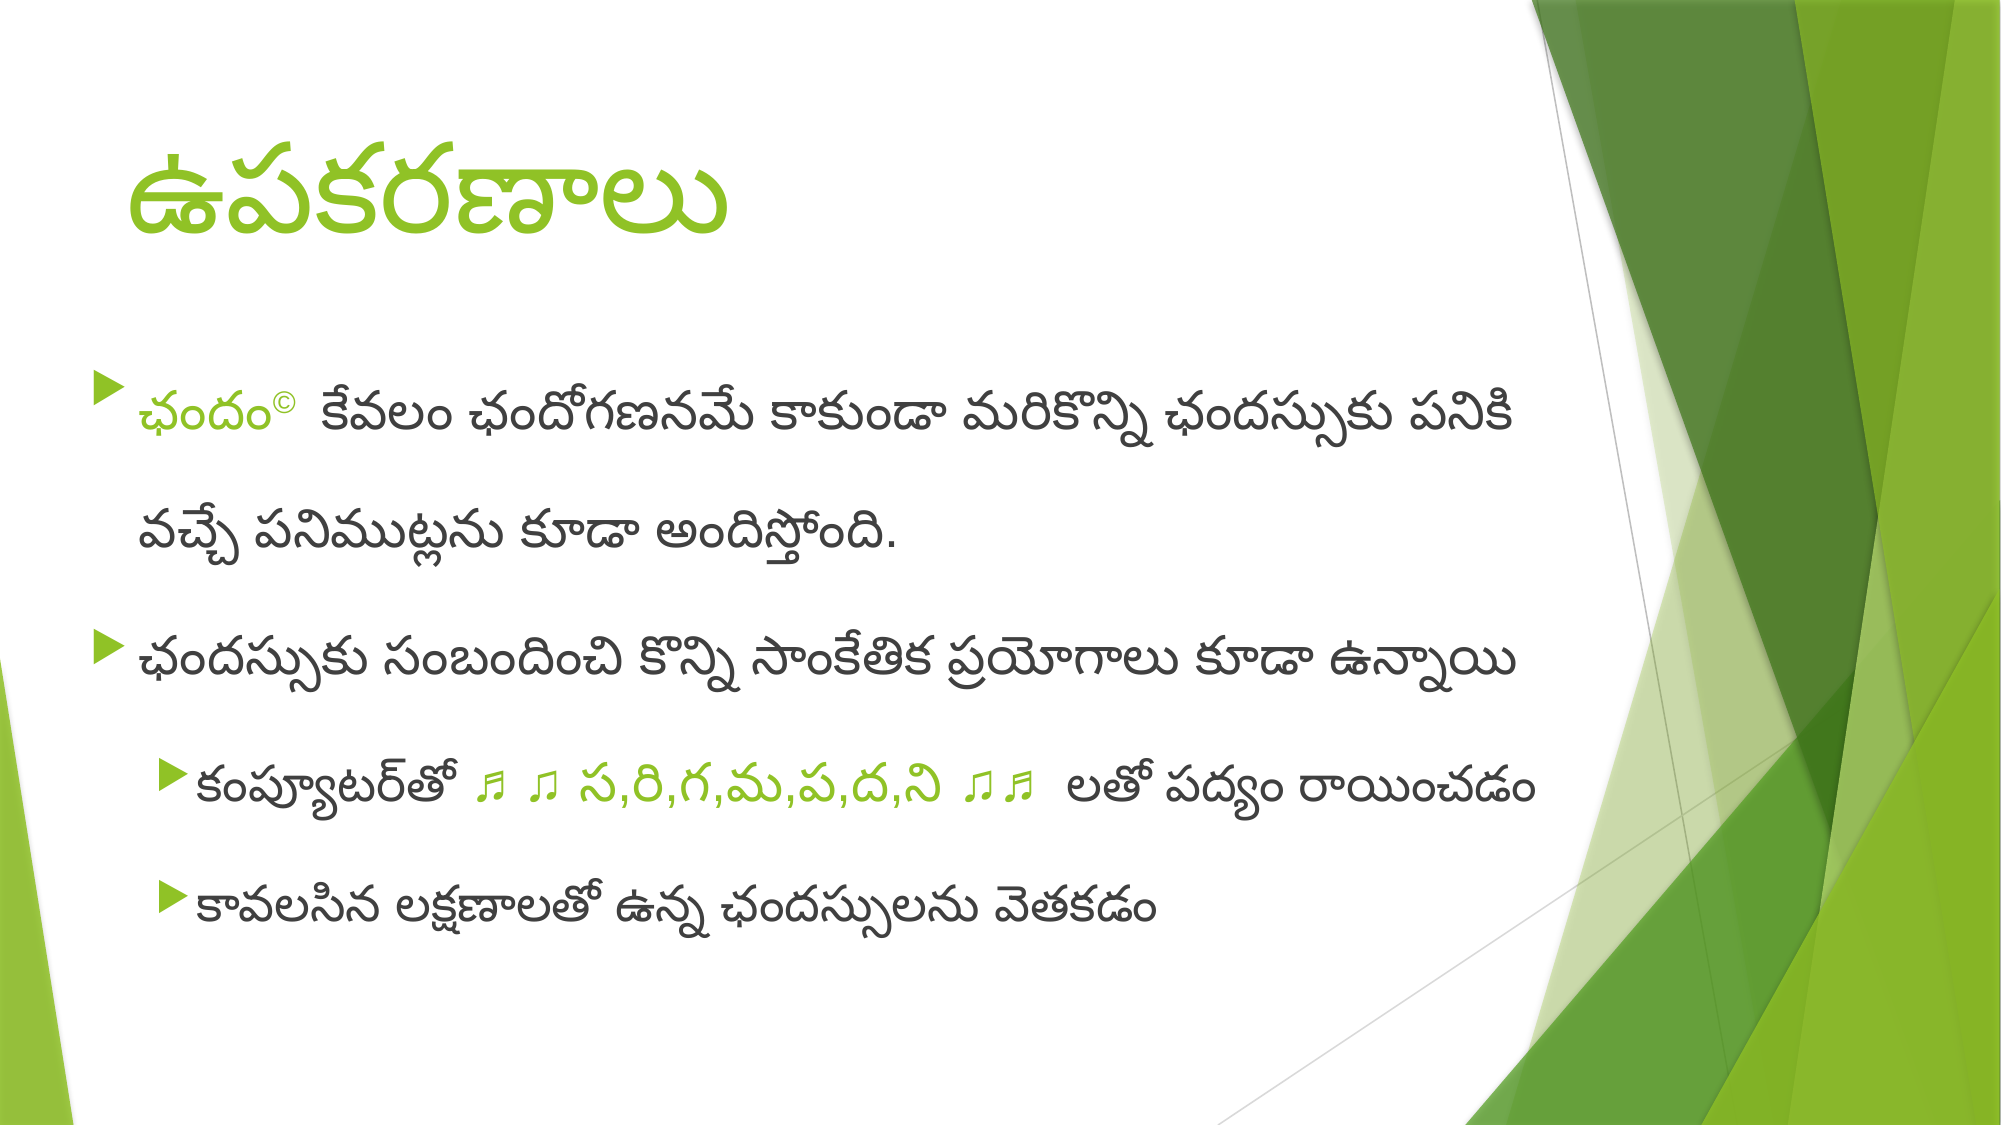

# ఉపకరణాలు
ఛందం© కేవలం ఛందోగణనమే కాకుండా మరికొన్ని ఛందస్సుకు పనికి వచ్చే పనిముట్లను కూడా అందిస్తోంది.
ఛందస్సుకు సంబందించి కొన్ని సాంకేతిక ప్రయోగాలు కూడా ఉన్నాయి
కంప్యూటర్‌తో ♬♫ స,రి,గ,మ,ప,ద,ని ♫♬ లతో పద్యం రాయించడం
కావలసిన లక్షణాలతో ఉన్న ఛందస్సులను వెతకడం